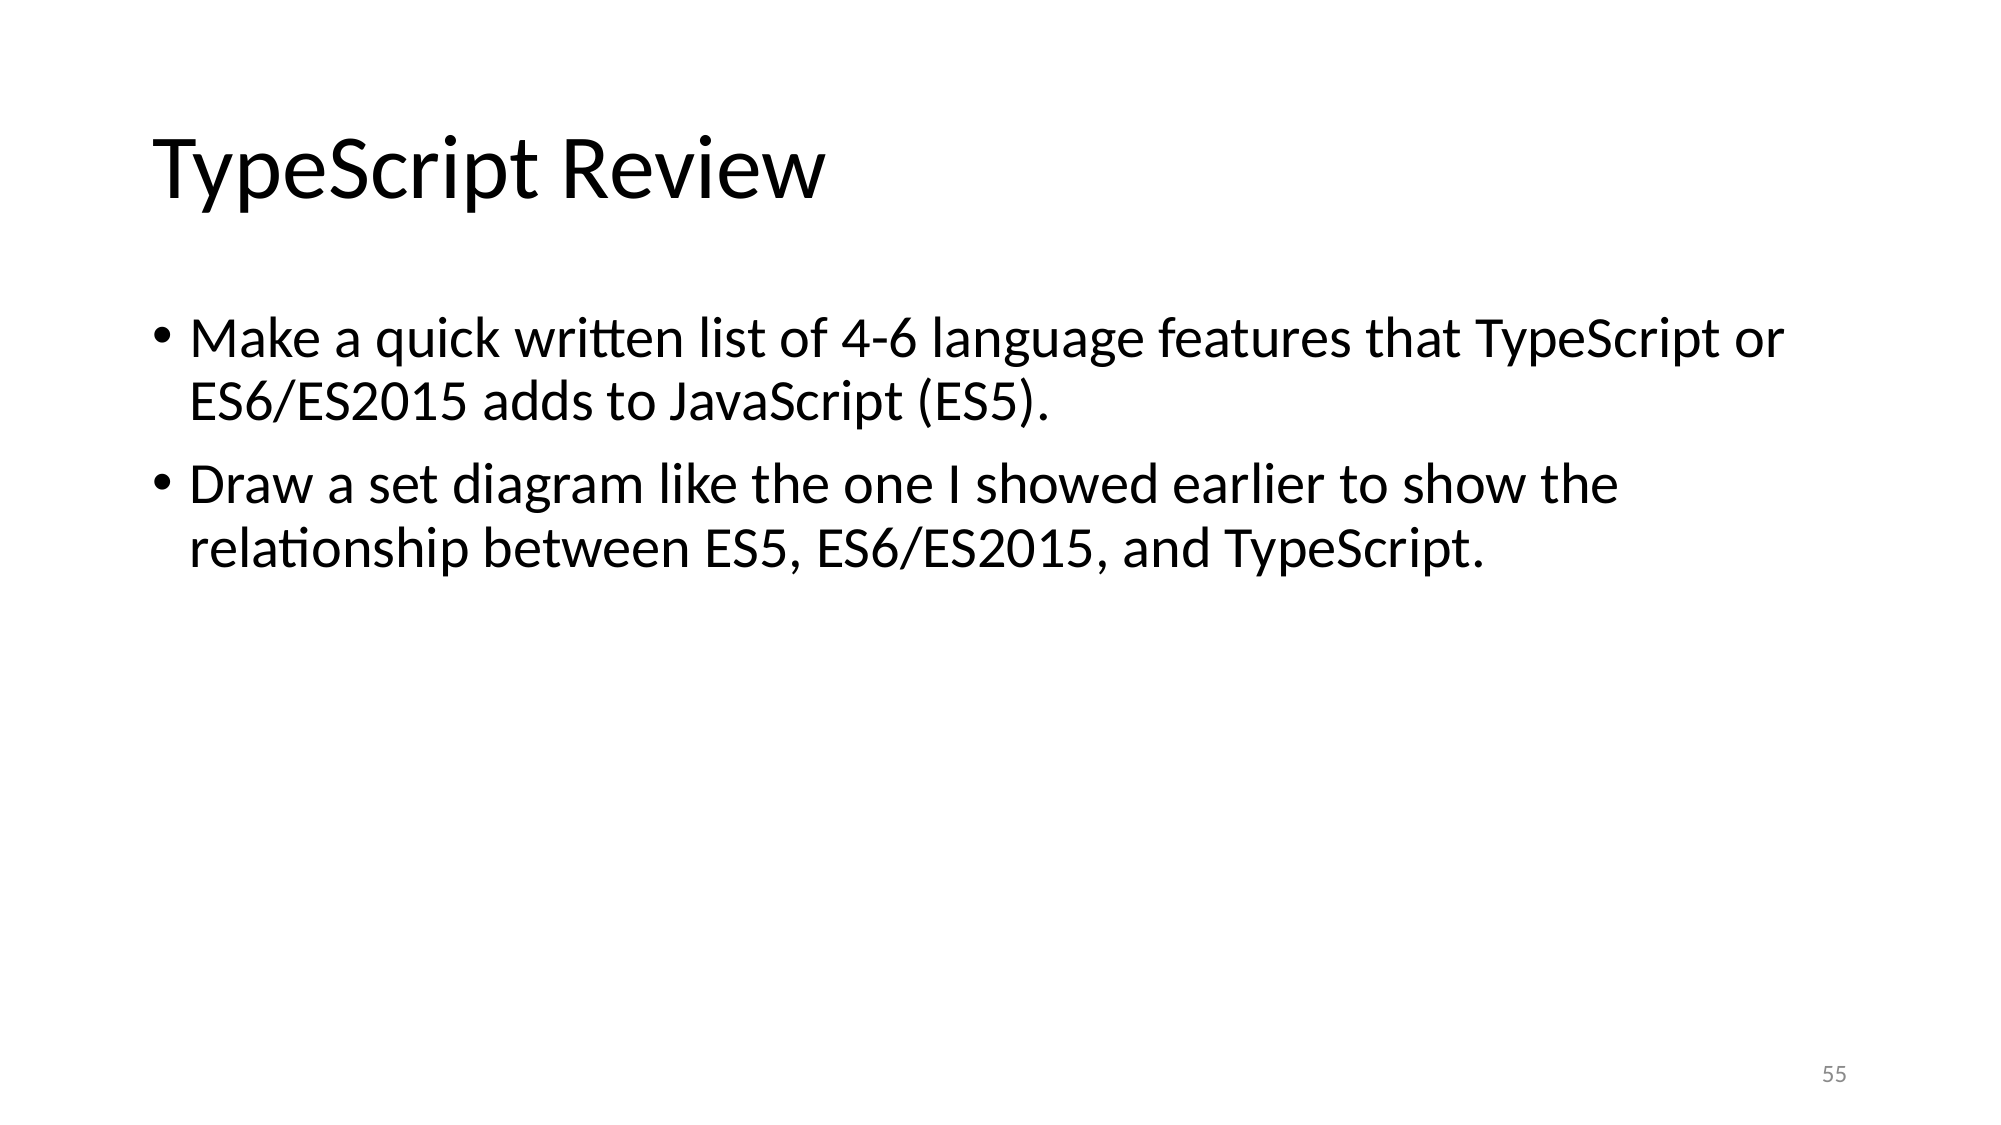

# TypeScript Review
Make a quick written list of 4-6 language features that TypeScript or ES6/ES2015 adds to JavaScript (ES5).
Draw a set diagram like the one I showed earlier to show the relationship between ES5, ES6/ES2015, and TypeScript.

55